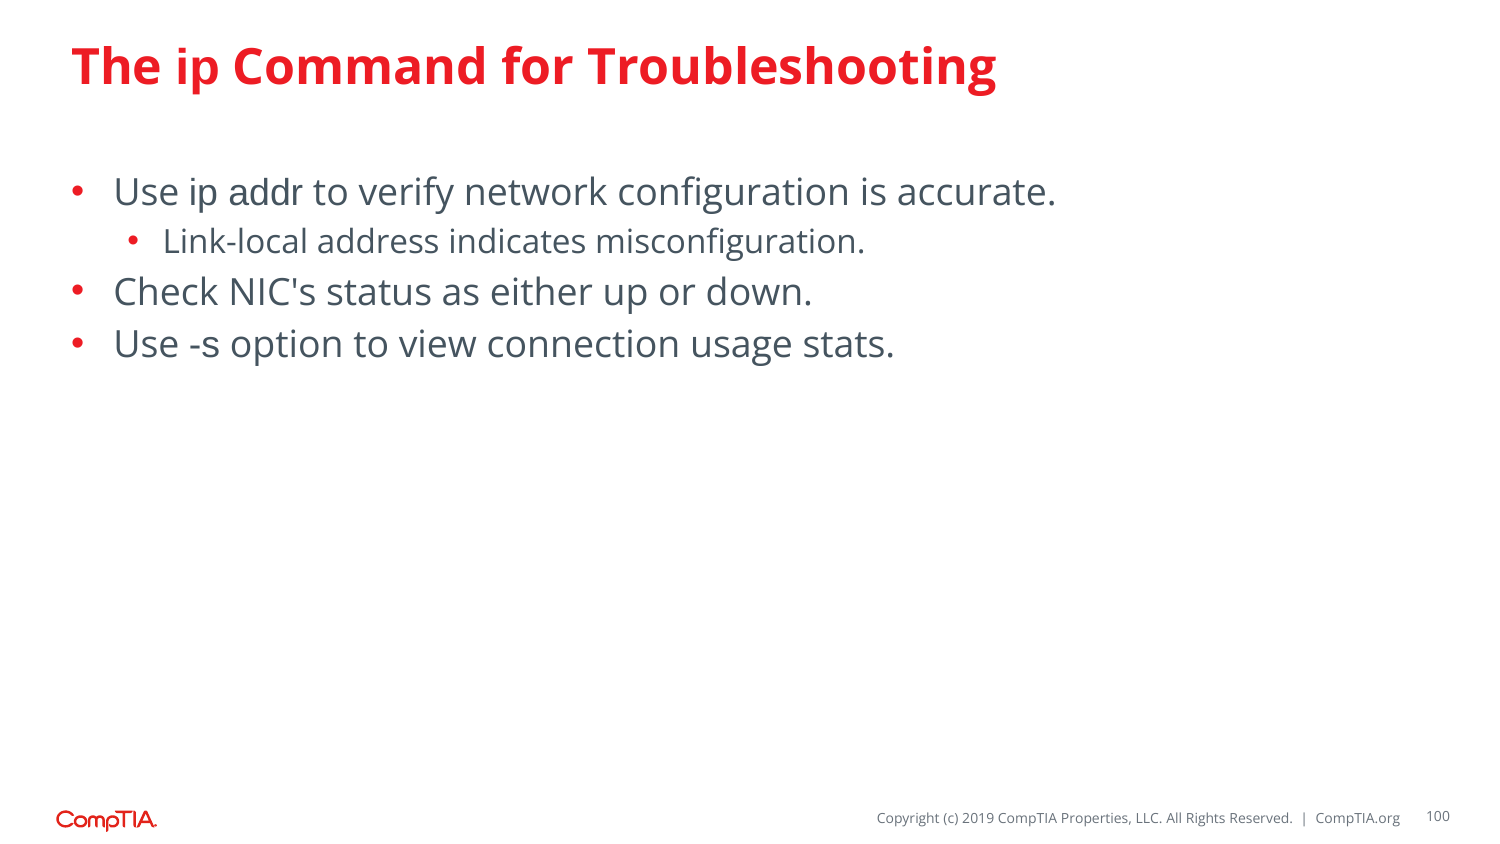

# The ip Command for Troubleshooting
Use ip addr to verify network configuration is accurate.
Link-local address indicates misconfiguration.
Check NIC's status as either up or down.
Use -s option to view connection usage stats.
100